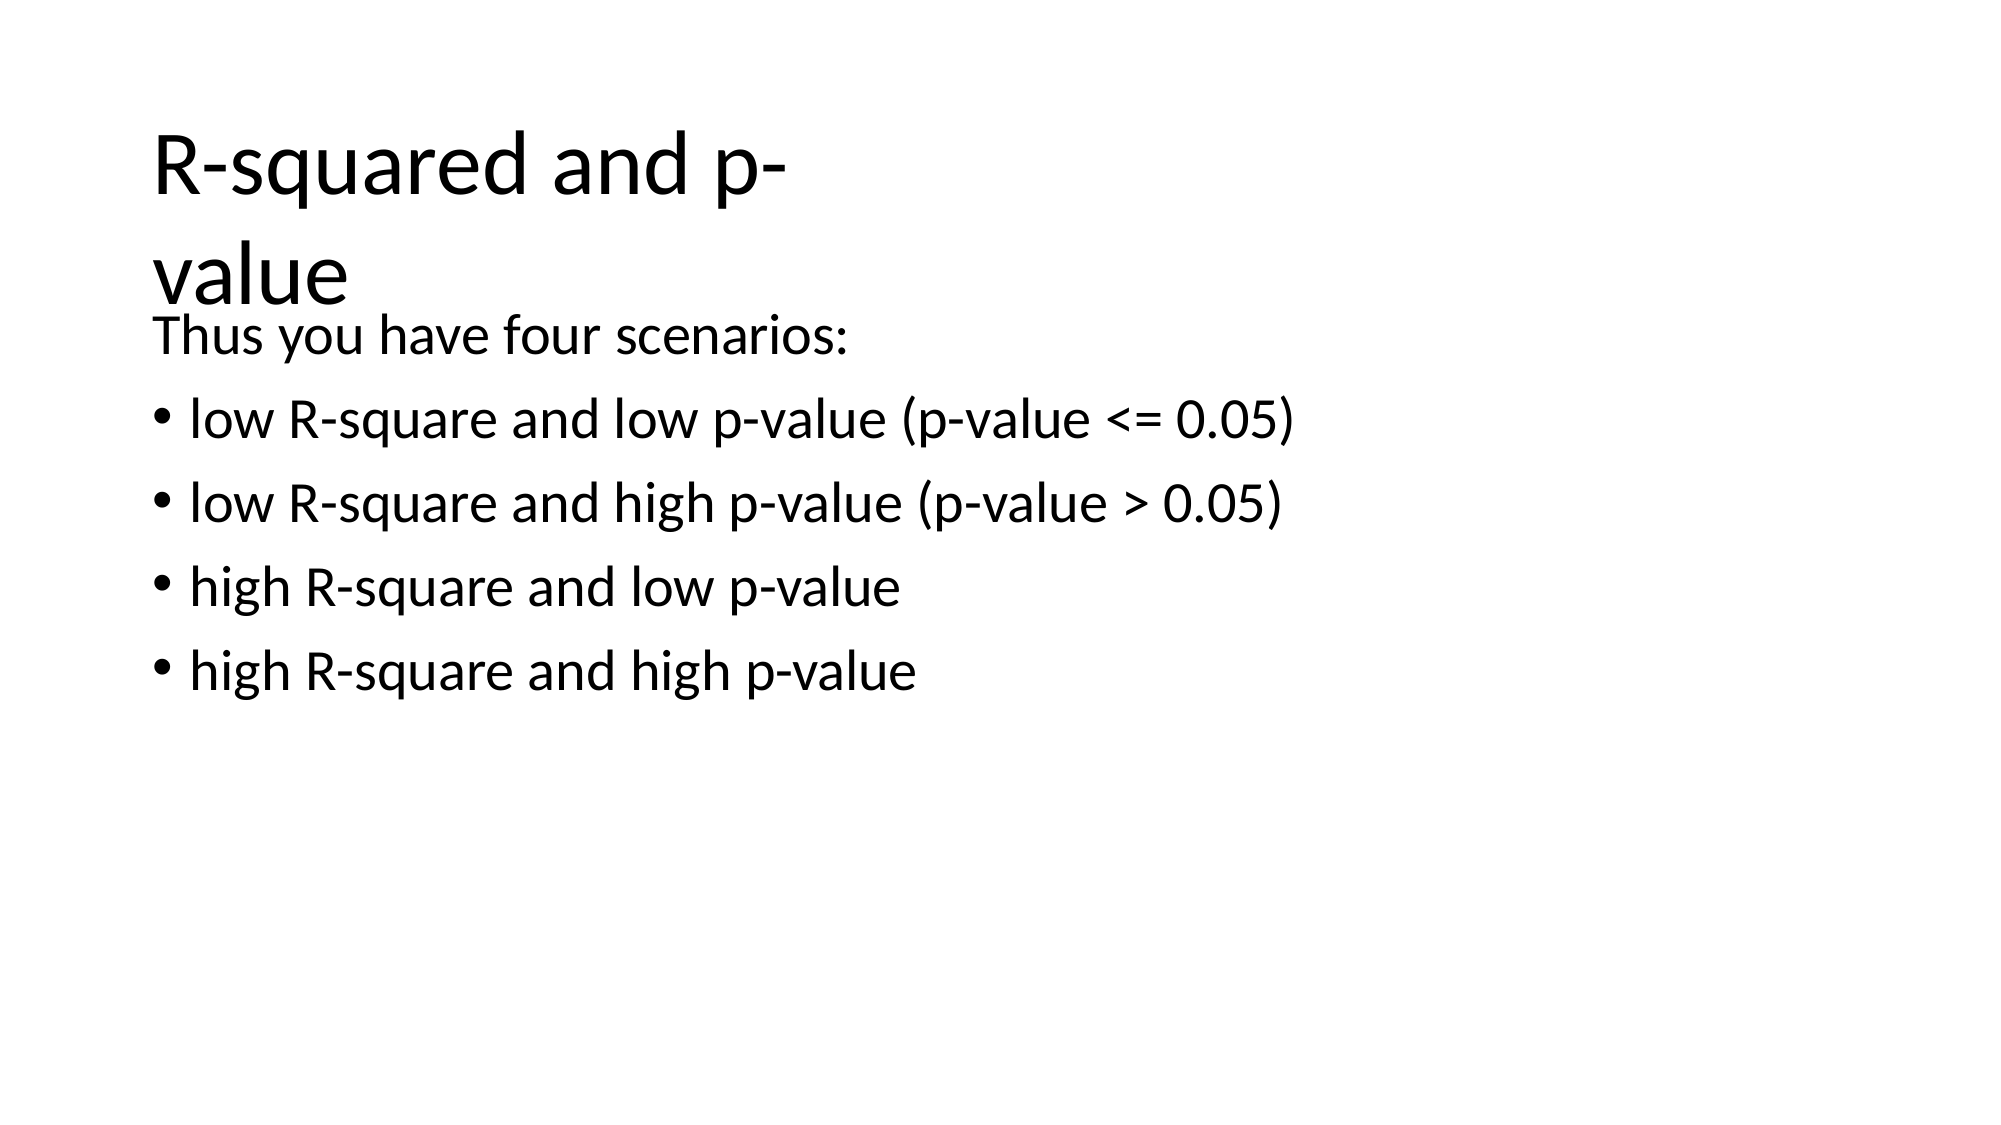

# R-squared and p-value
Thus you have four scenarios:
low R-square and low p-value (p-value <= 0.05)
low R-square and high p-value (p-value > 0.05)
high R-square and low p-value
high R-square and high p-value